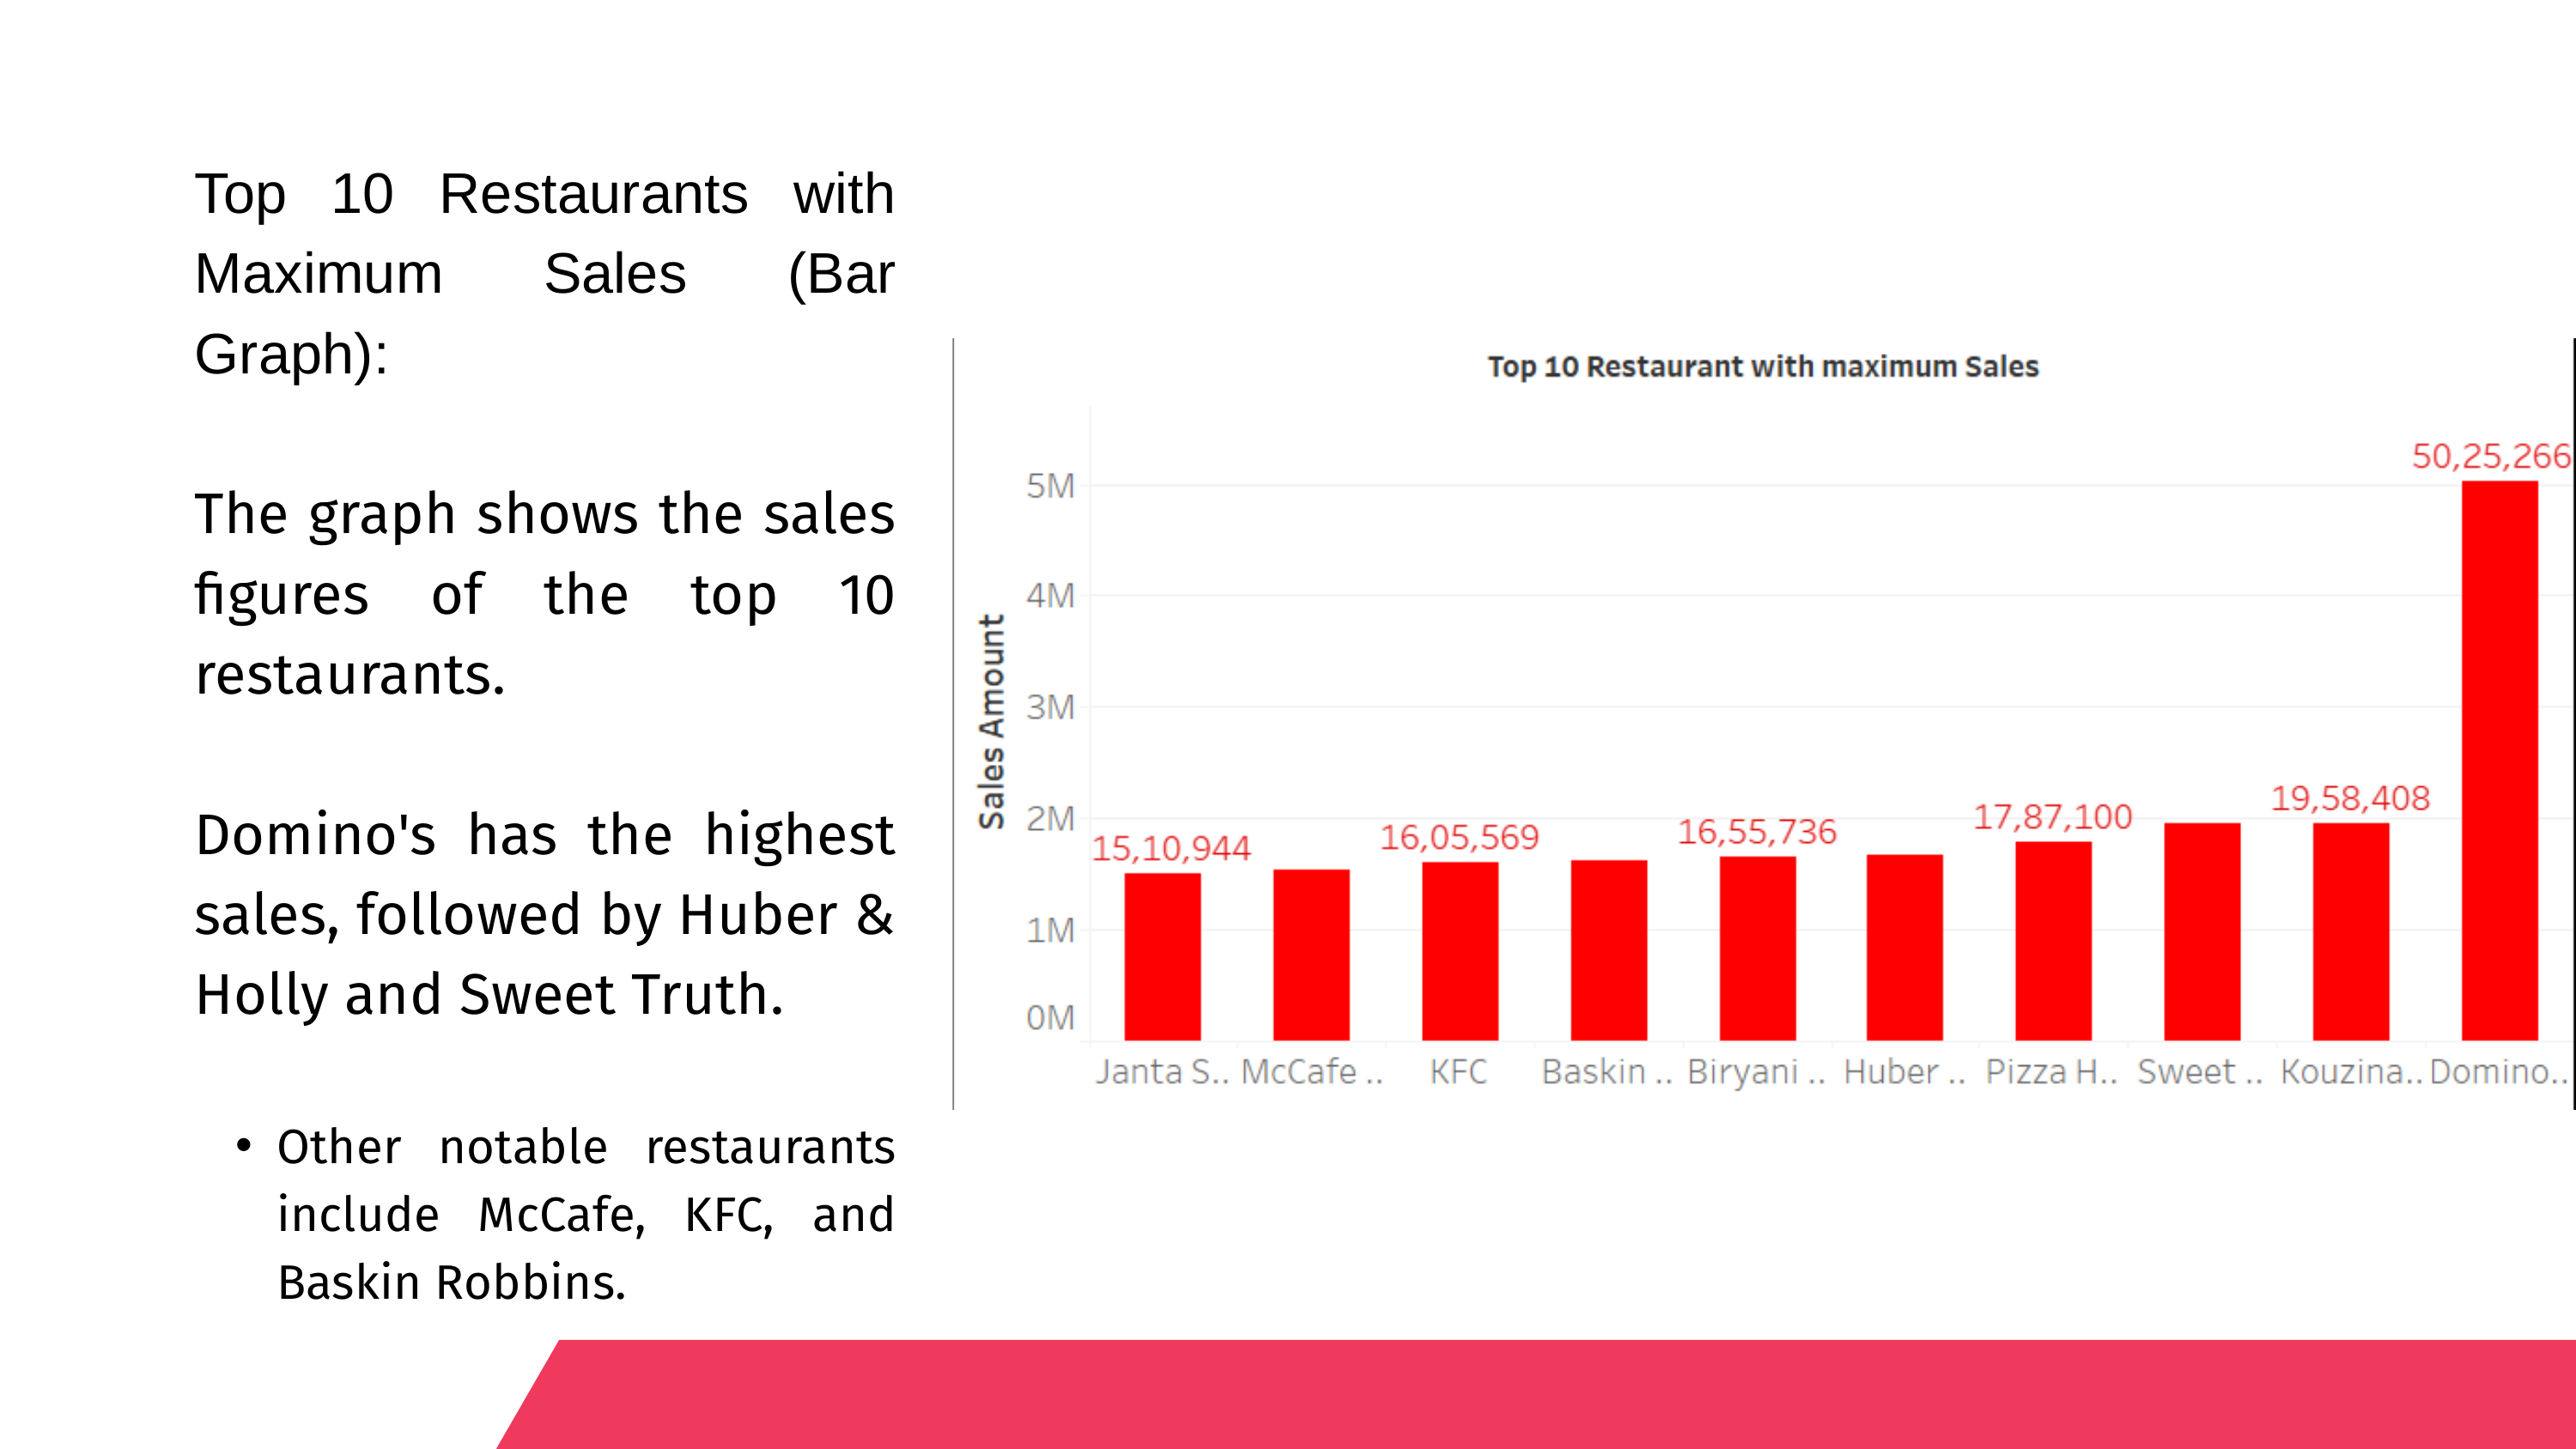

Top 10 Restaurants with Maximum Sales (Bar Graph):

The graph shows the sales figures of the top 10 restaurants.

Domino's has the highest sales, followed by Huber & Holly and Sweet Truth.

Other notable restaurants include McCafe, KFC, and Baskin Robbins.